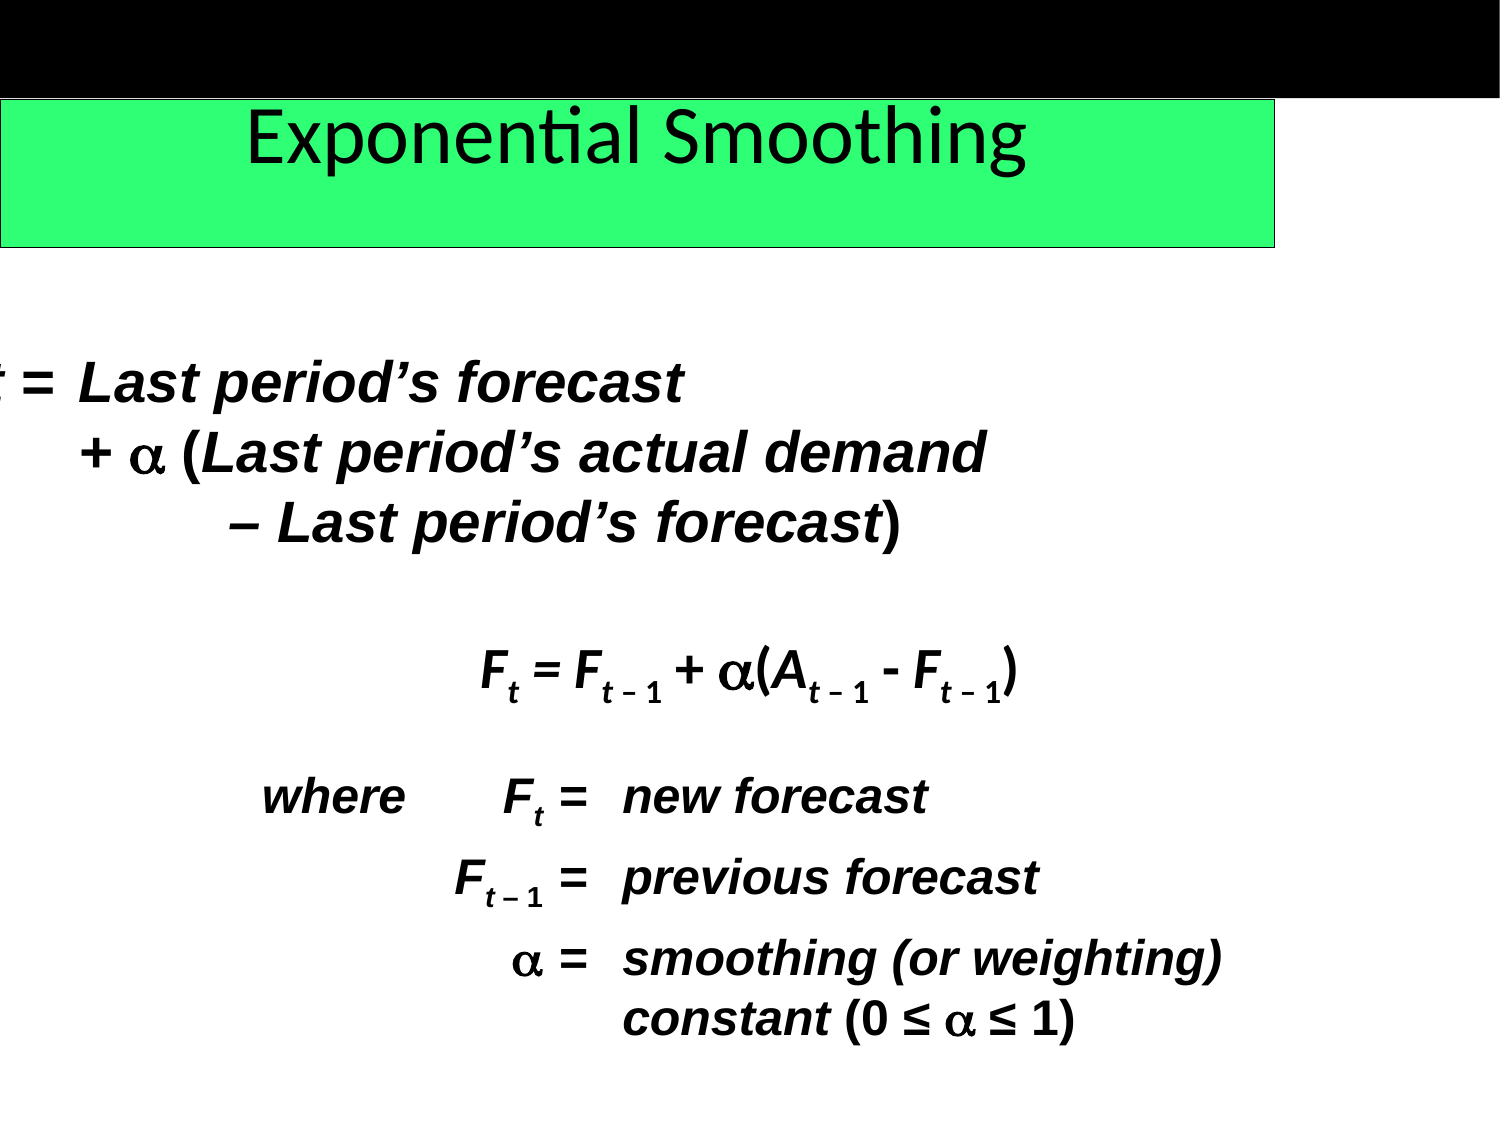

Exponential Smoothing
New forecast =	Last period’s forecast
	+ α (Last period’s actual demand
		– Last period’s forecast)
Ft = Ft – 1 + α(At – 1 - Ft – 1)
where	Ft	=	new forecast
	Ft – 1	=	previous forecast
	α	=	smoothing (or weighting)
			constant (0 ≤ α ≤ 1)